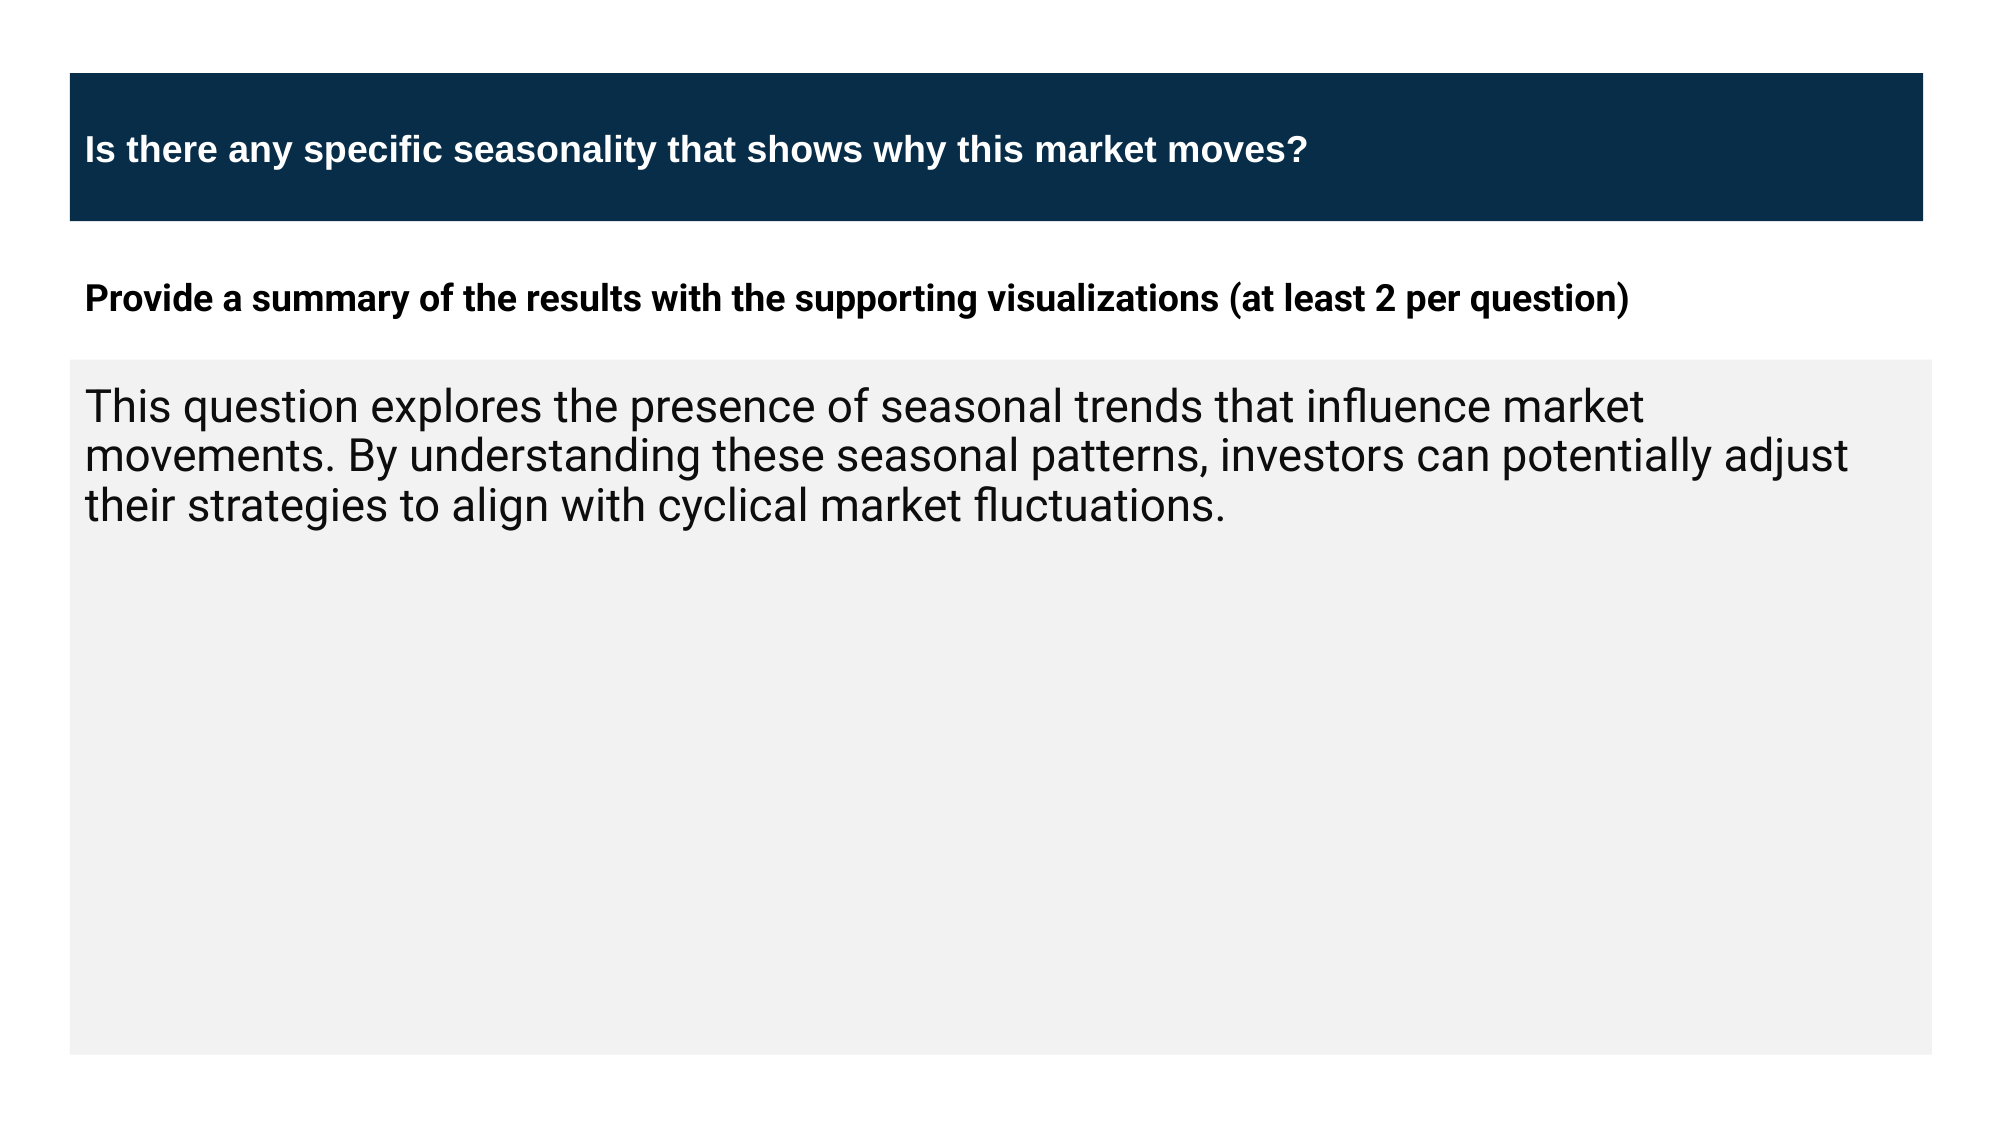

Is there any specific seasonality that shows why this market moves?
Provide a summary of the results with the supporting visualizations (at least 2 per question)

This question explores the presence of seasonal trends that influence market movements. By understanding these seasonal patterns, investors can potentially adjust their strategies to align with cyclical market fluctuations.